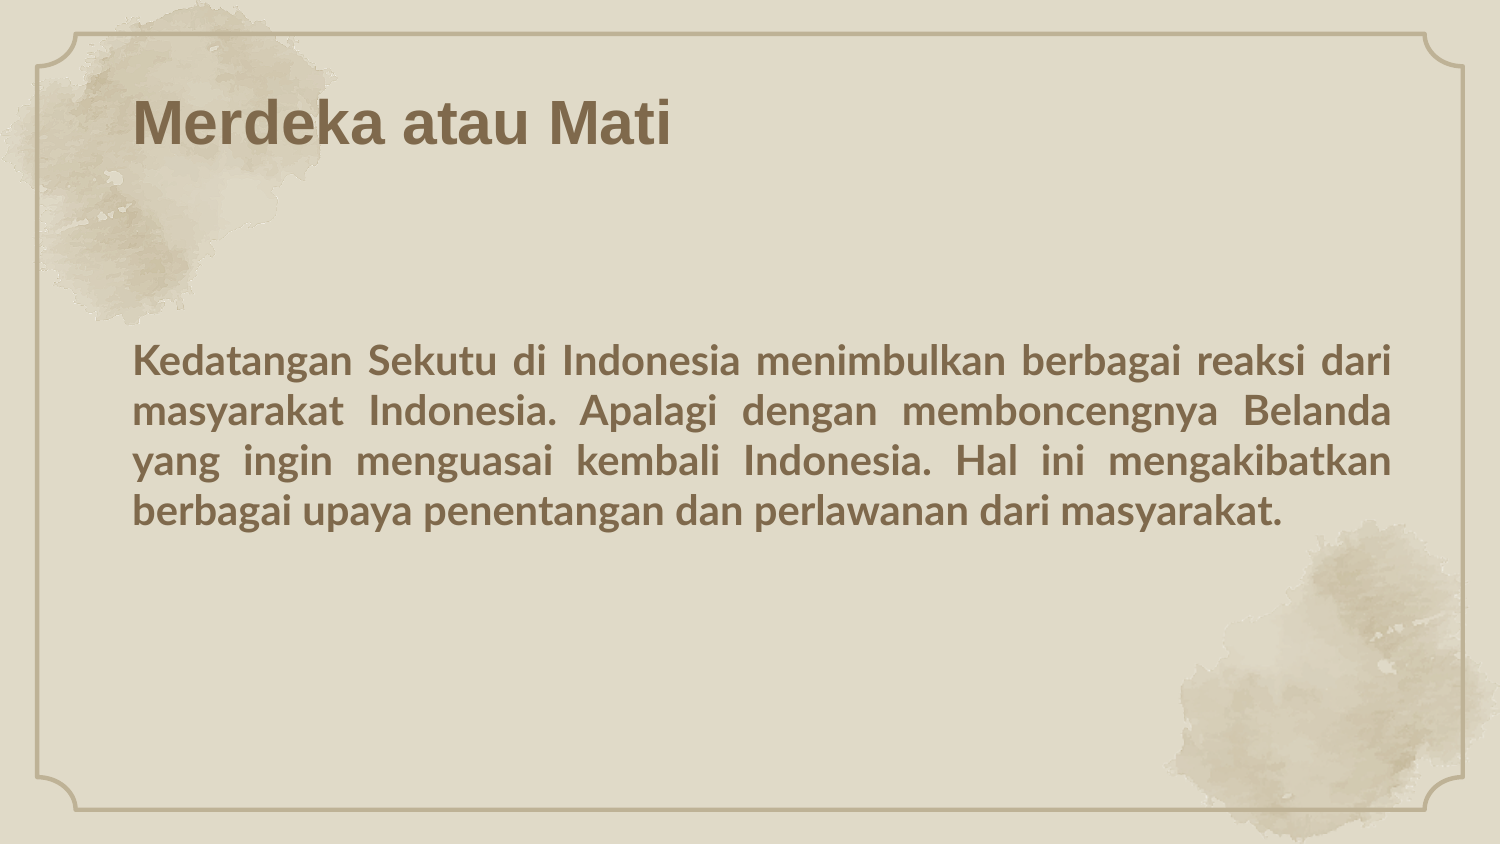

# Merdeka atau Mati
Kedatangan Sekutu di Indonesia menimbulkan berbagai reaksi dari masyarakat Indonesia. Apalagi dengan memboncengnya Belanda yang ingin menguasai kembali Indonesia. Hal ini mengakibatkan berbagai upaya penentangan dan perlawanan dari masyarakat.